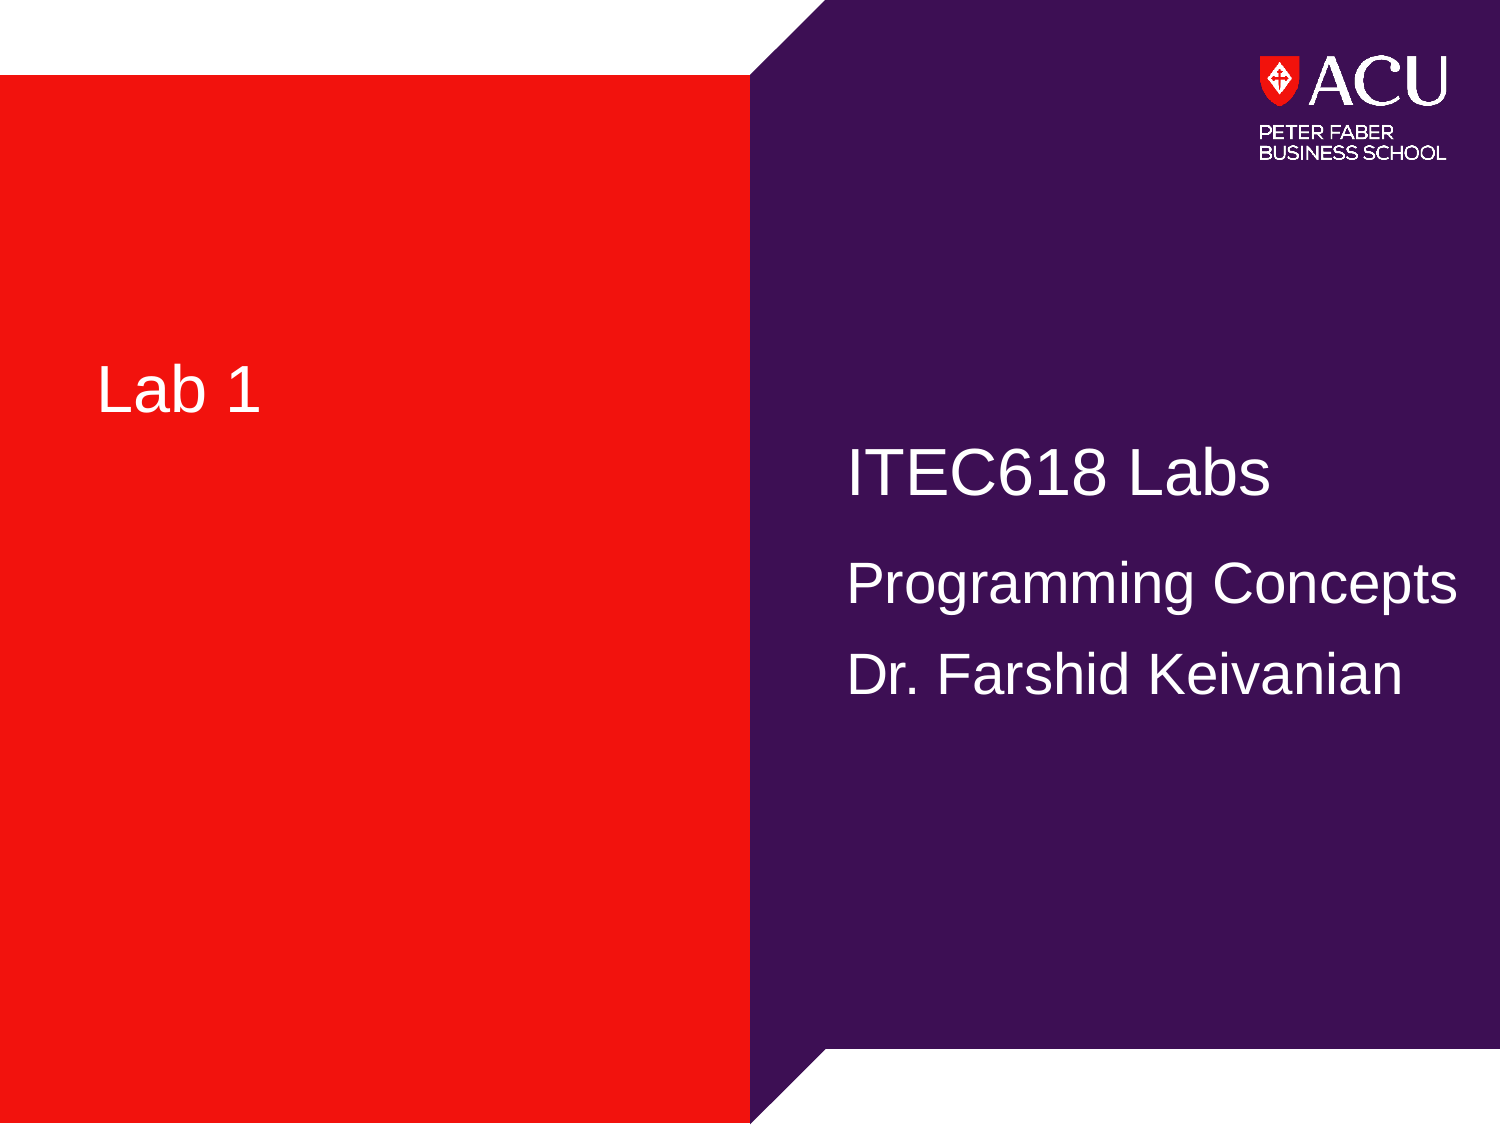

Lab 1
ITEC618 Labs
Programming Concepts
Dr. Farshid Keivanian